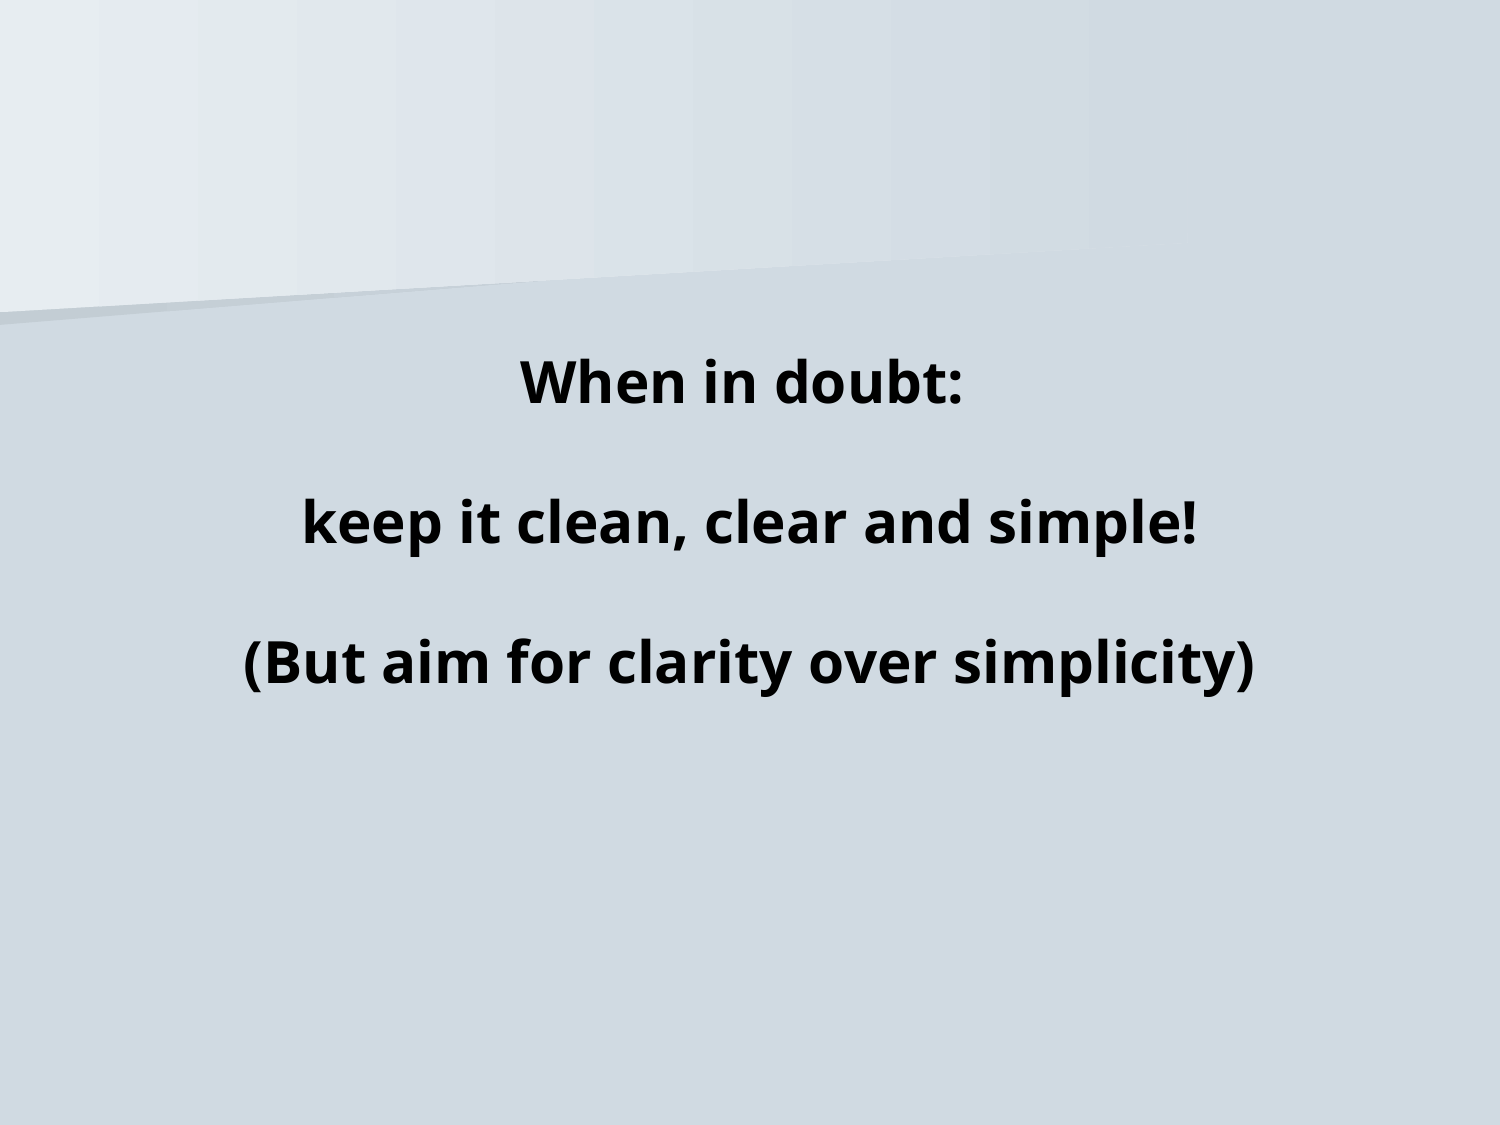

When in doubt:

keep it clean, clear and simple!

(But aim for clarity over simplicity)